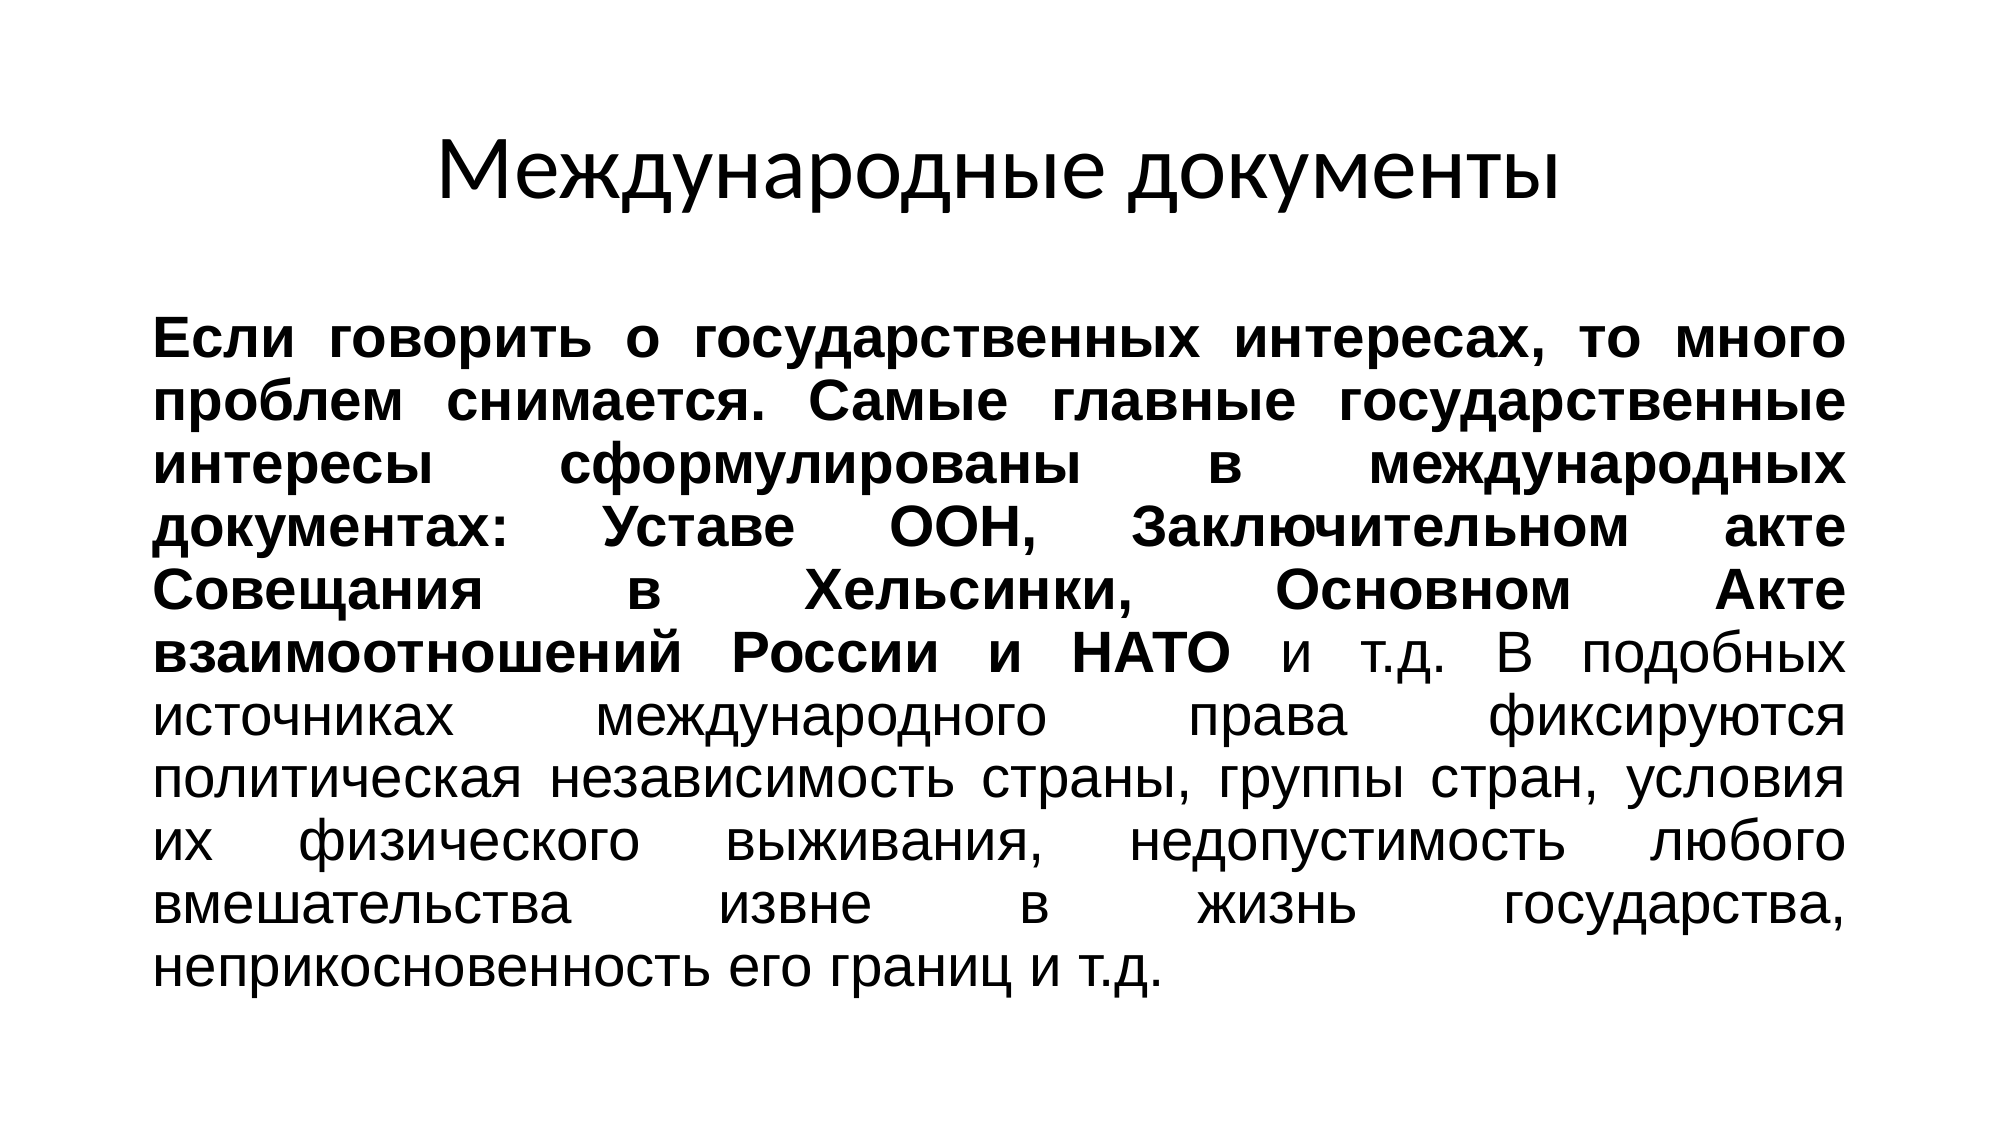

# Международные документы
Если говорить о государственных интересах, то много проблем снимается. Самые главные государственные интересы сформулированы в международных документах: Уставе ООН, Заключительном акте Совещания в Хельсинки, Основном Акте взаимоотношений России и НАТО и т.д. В подобных источниках международного права фиксируются политическая независимость страны, группы стран, условия их физического выживания, недопустимость любого вмешательства извне в жизнь государства, неприкосновенность его границ и т.д.